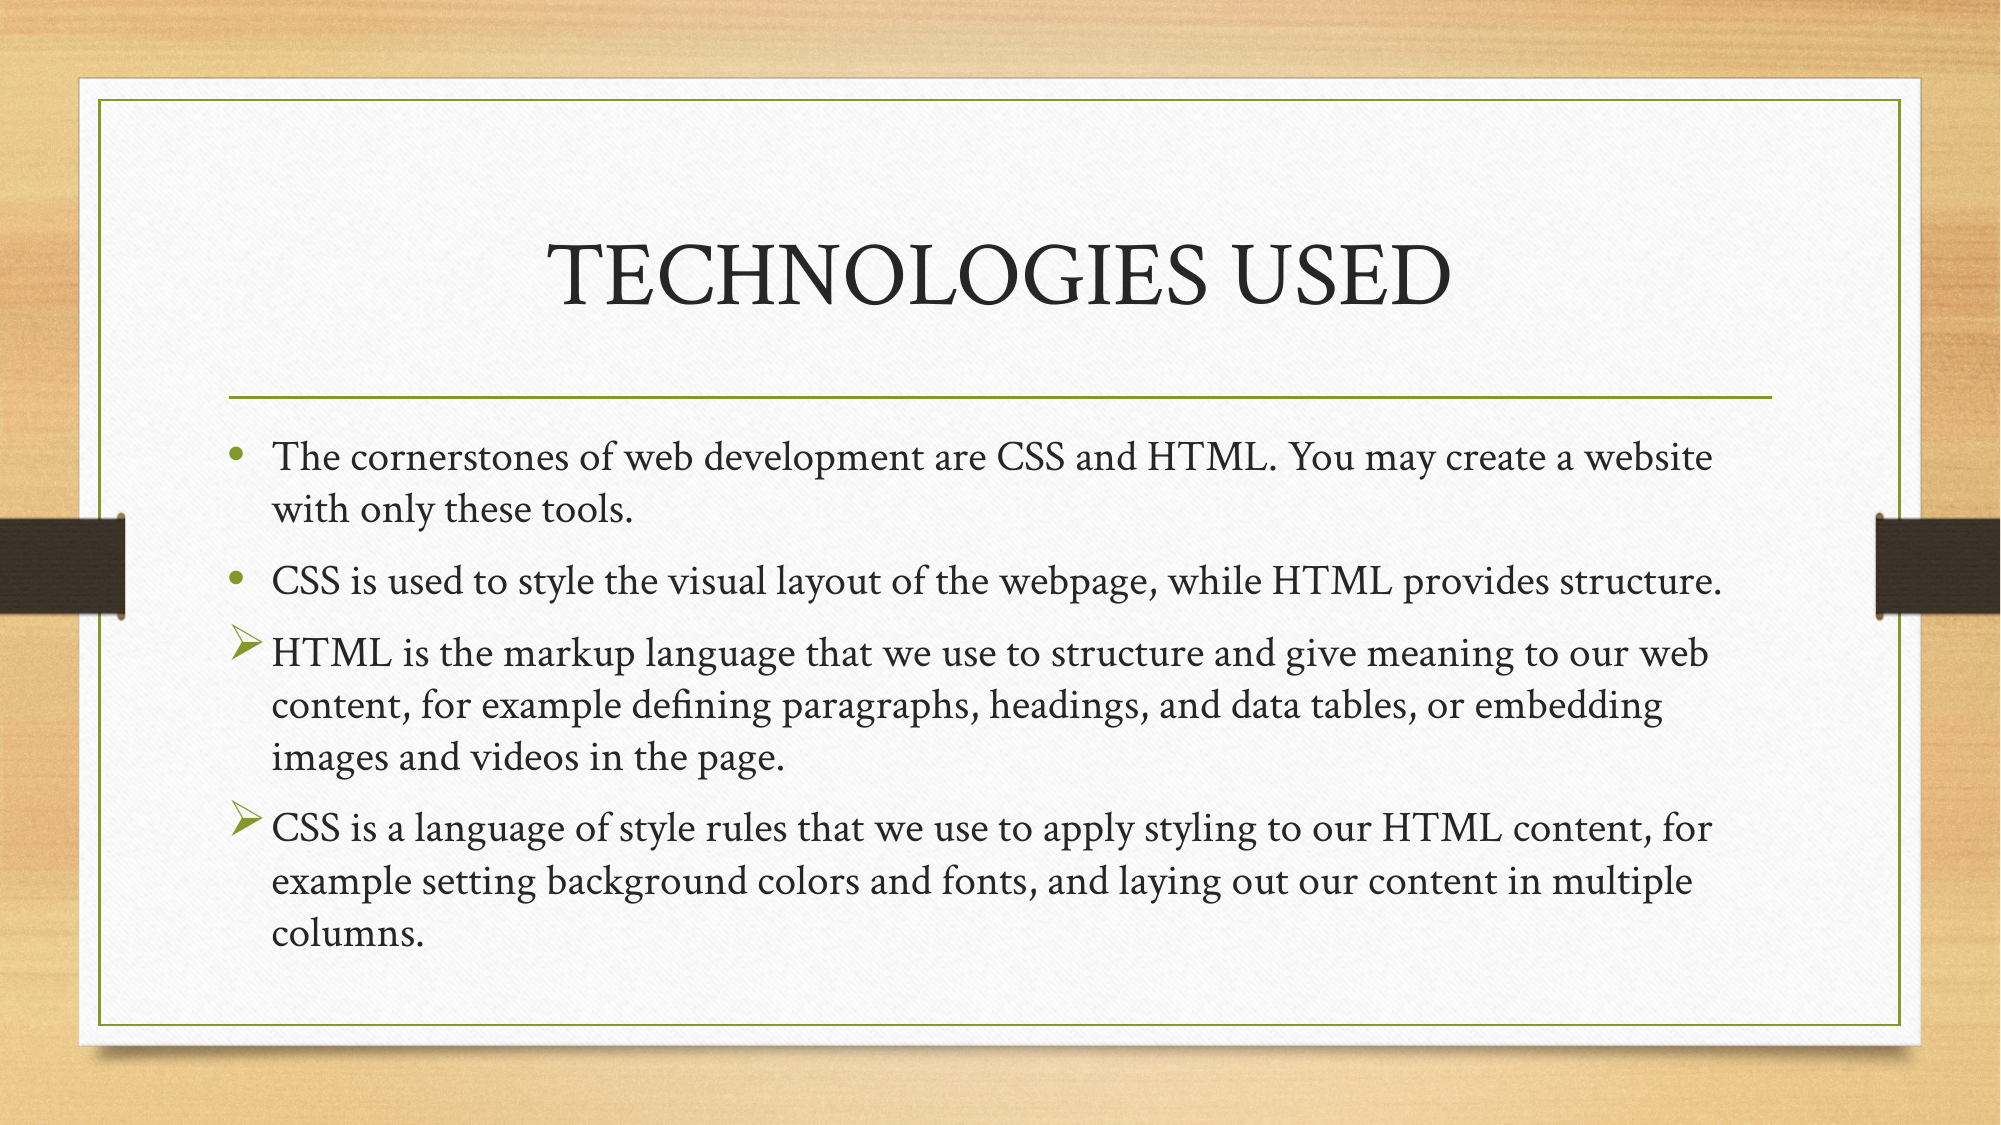

# TECHNOLOGIES USED
The cornerstones of web development are CSS and HTML. You may create a website with only these tools.
CSS is used to style the visual layout of the webpage, while HTML provides structure.
HTML is the markup language that we use to structure and give meaning to our web content, for example defining paragraphs, headings, and data tables, or embedding images and videos in the page.
CSS is a language of style rules that we use to apply styling to our HTML content, for example setting background colors and fonts, and laying out our content in multiple columns.